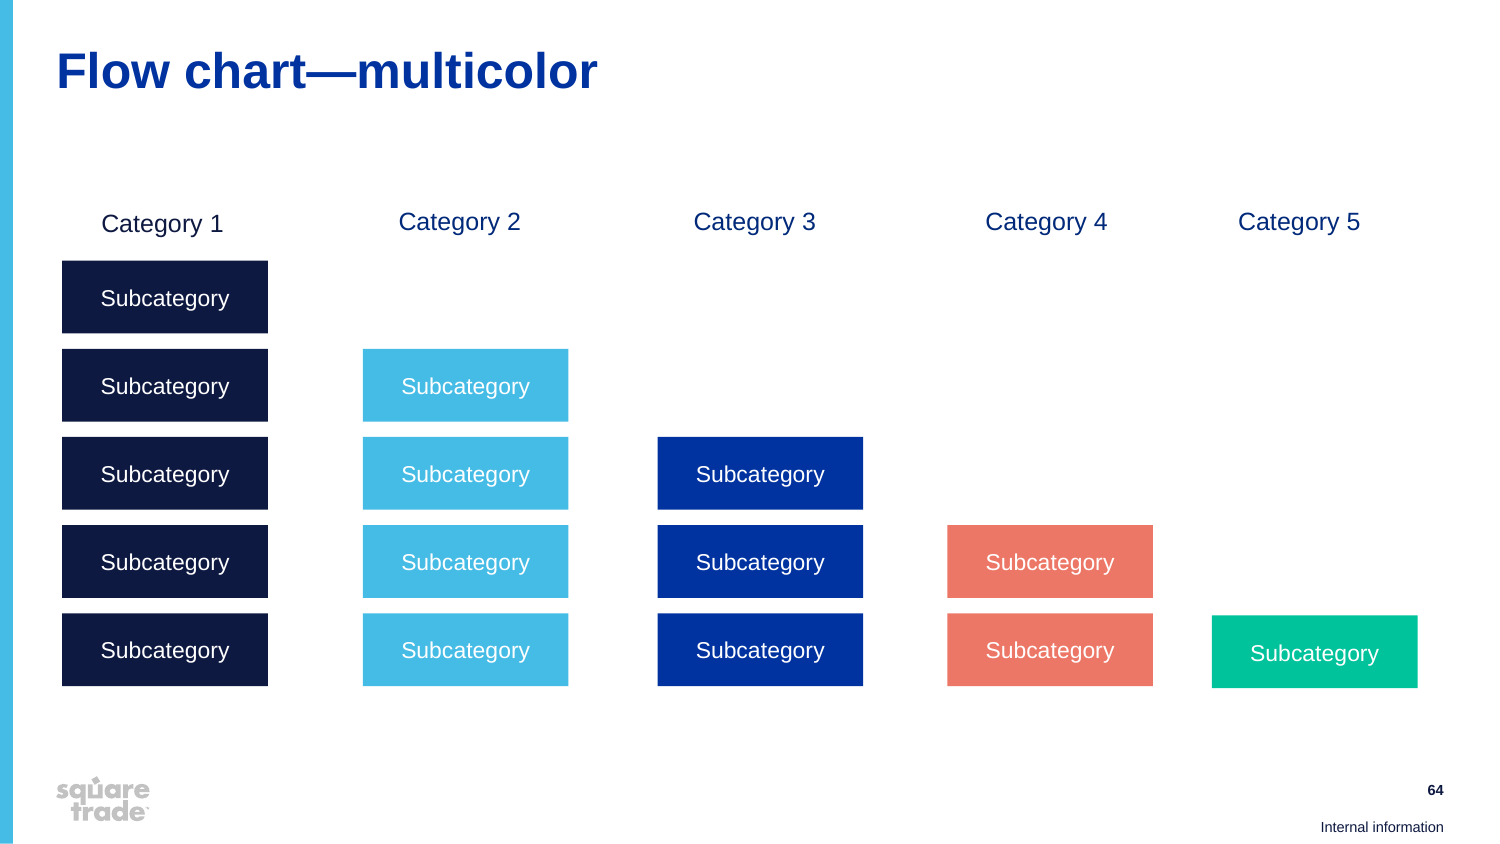

# Flow chart—multicolor
Category 1
Category 2
Category 3
Category 4
Category 5
Subcategory
Subcategory
Subcategory
Subcategory
Subcategory
Subcategory
Subcategory
Subcategory
Subcategory
Subcategory
Subcategory
Subcategory
Subcategory
Subcategory
Subcategory
64